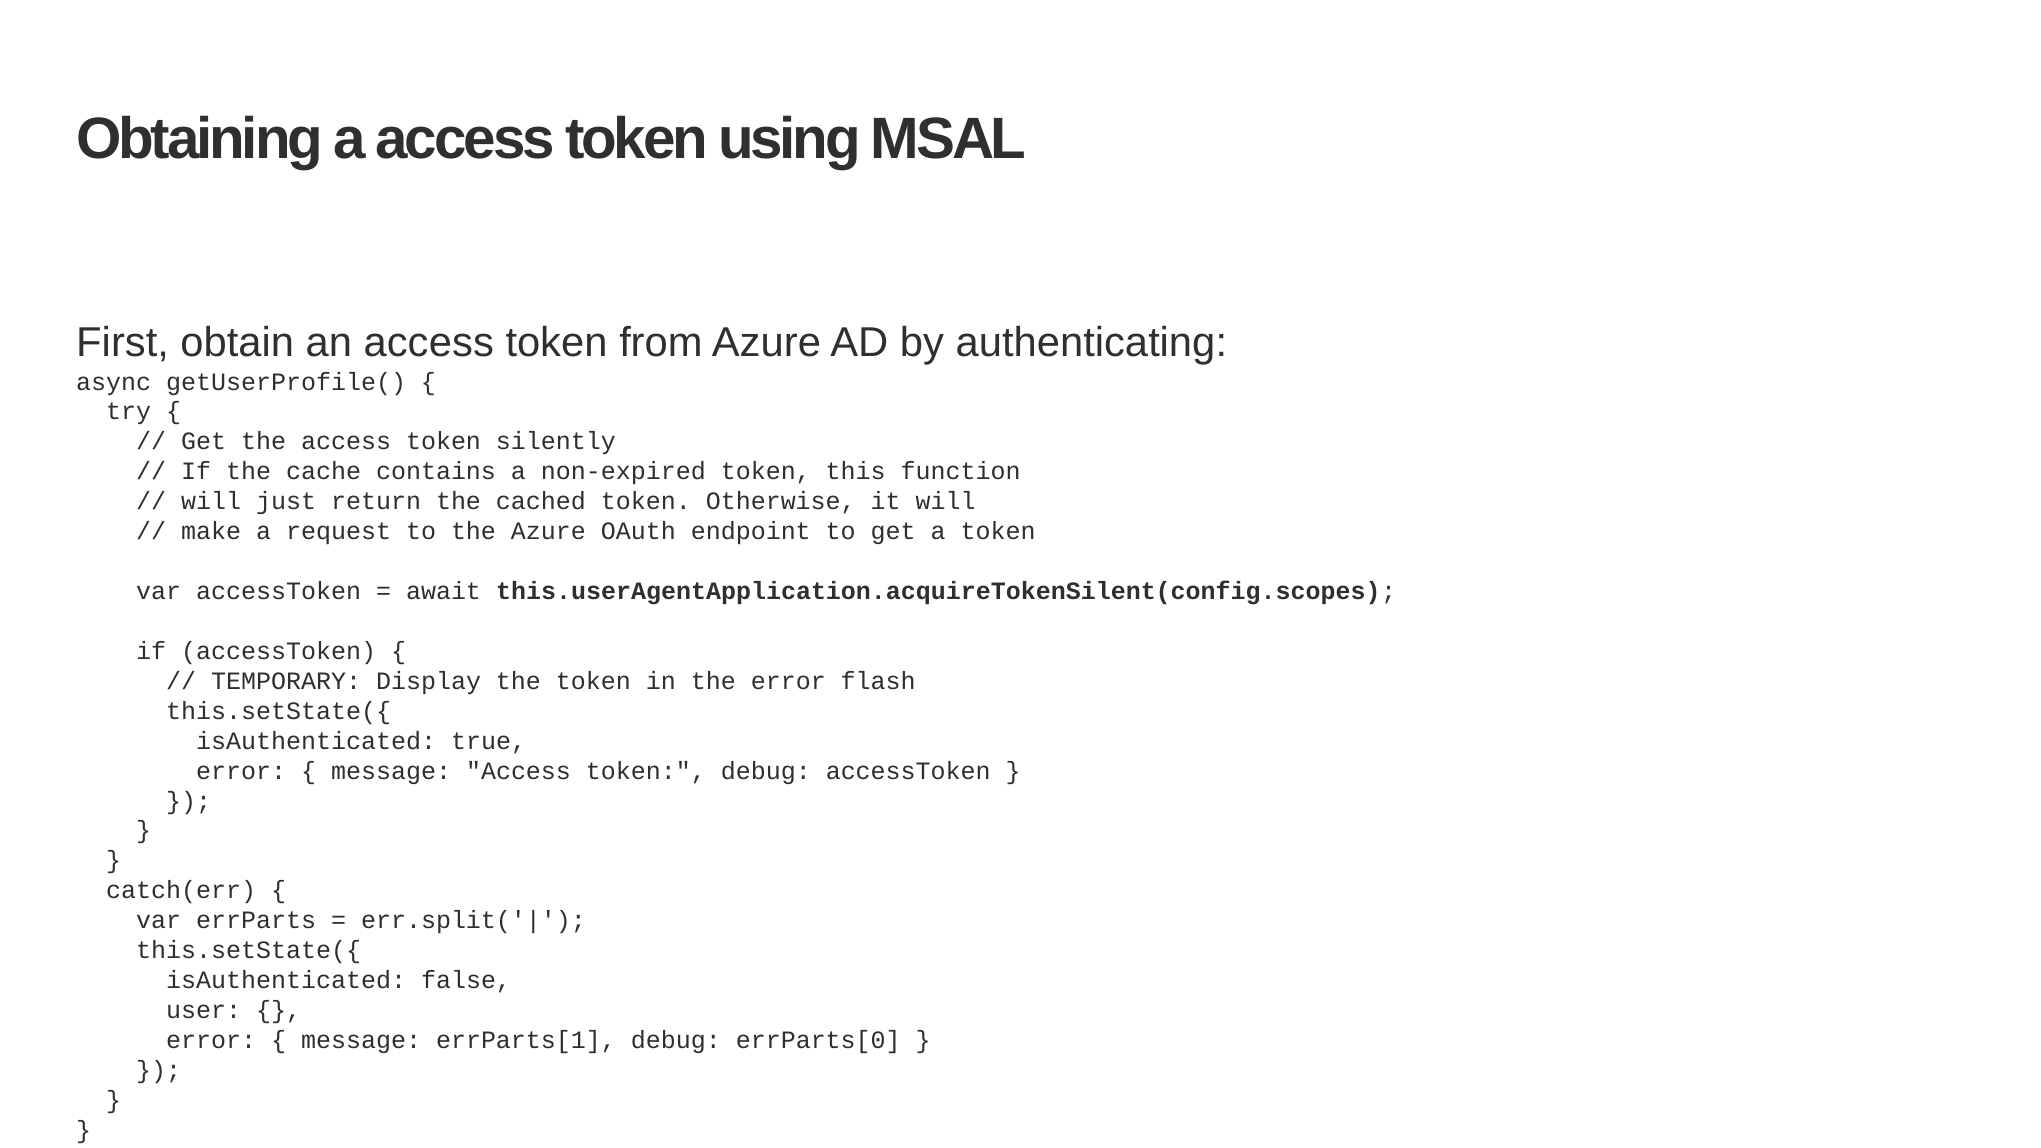

# Obtaining a access token using MSAL
First, obtain an access token from Azure AD by authenticating:
async getUserProfile() {
  try {
    // Get the access token silently
    // If the cache contains a non-expired token, this function
    // will just return the cached token. Otherwise, it will
    // make a request to the Azure OAuth endpoint to get a token

    var accessToken = await this.userAgentApplication.acquireTokenSilent(config.scopes);

    if (accessToken) {
      // TEMPORARY: Display the token in the error flash
      this.setState({
        isAuthenticated: true,
        error: { message: "Access token:", debug: accessToken }
      });
    }
  }
  catch(err) {
    var errParts = err.split('|');
    this.setState({
      isAuthenticated: false,
      user: {},
      error: { message: errParts[1], debug: errParts[0] }
    });
  }
}